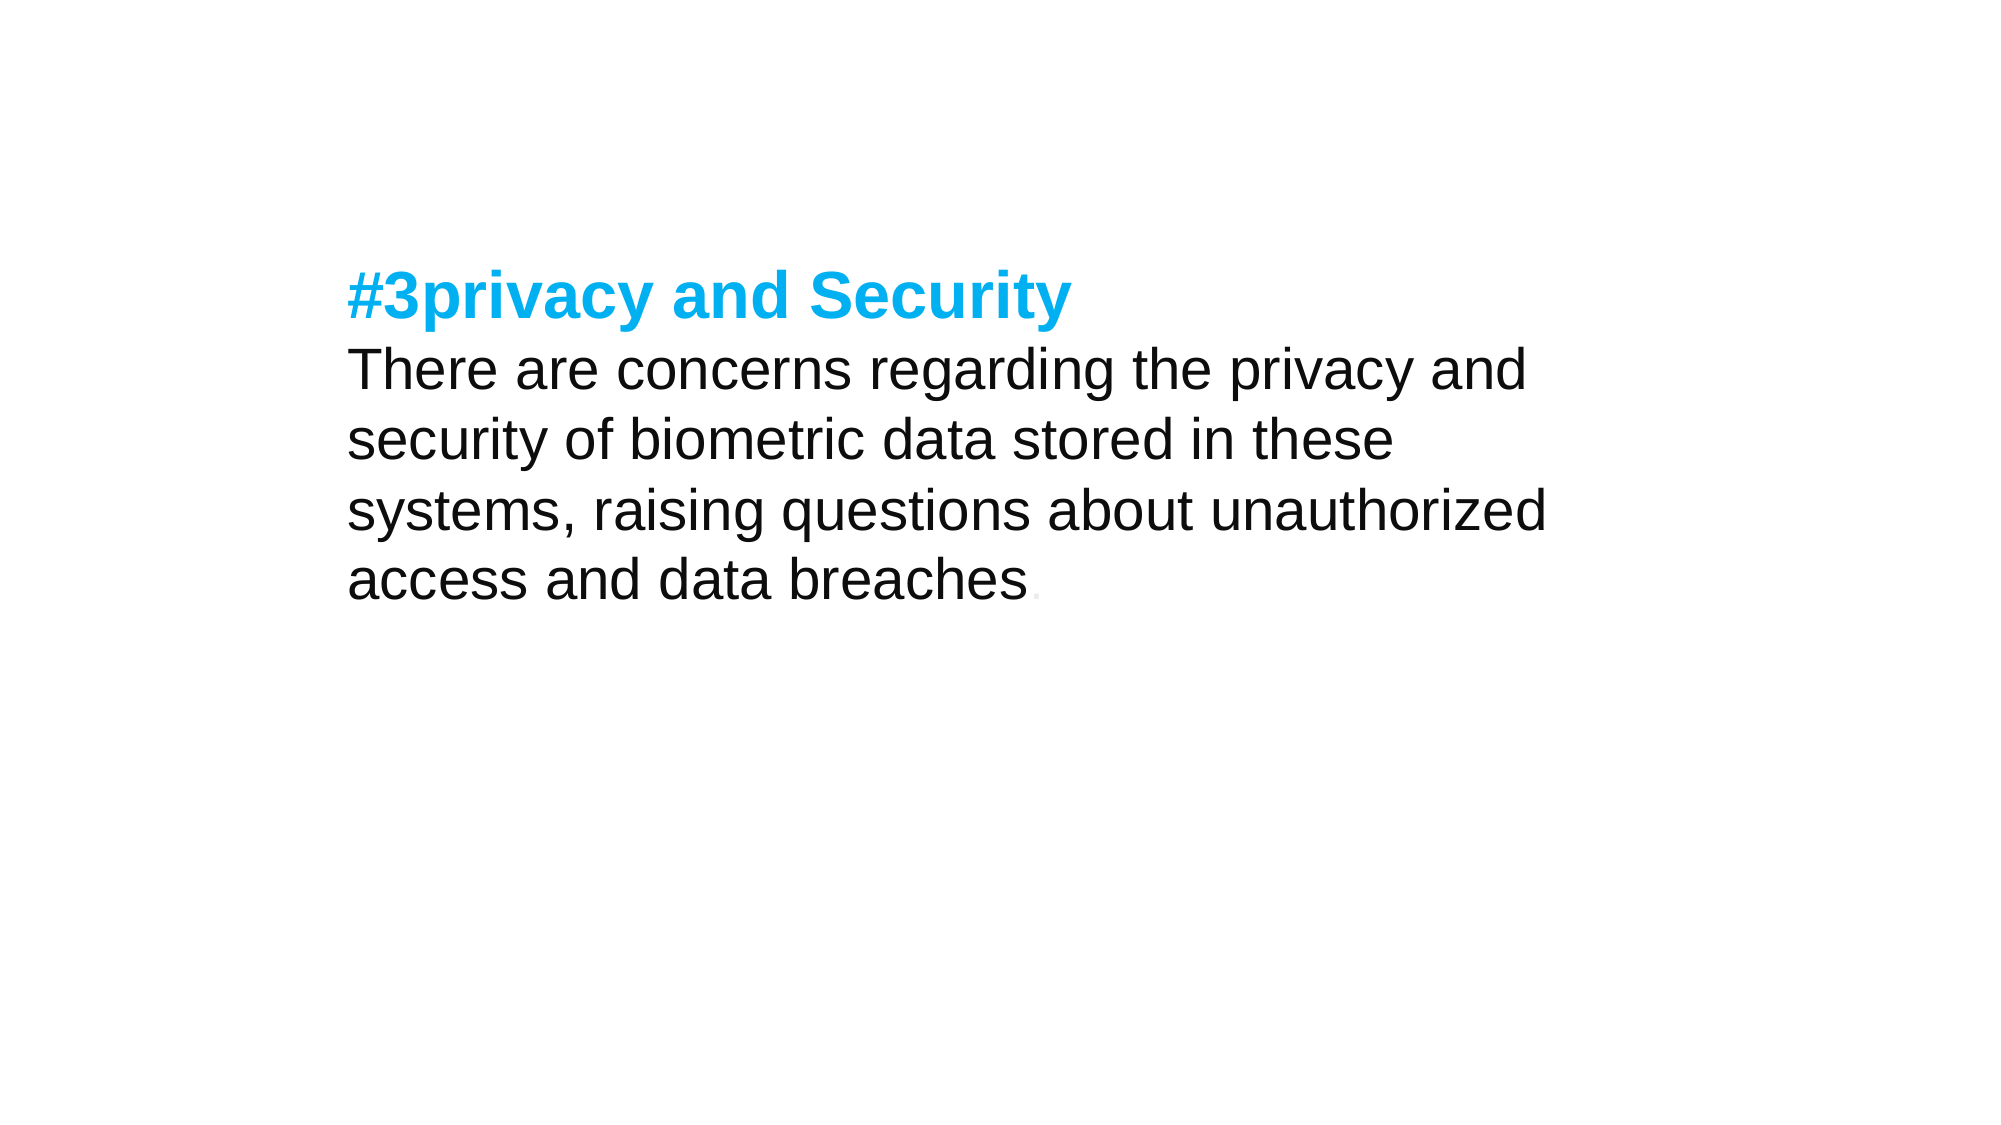

#3privacy and Security
There are concerns regarding the privacy and security of biometric data stored in these systems, raising questions about unauthorized access and data breaches.